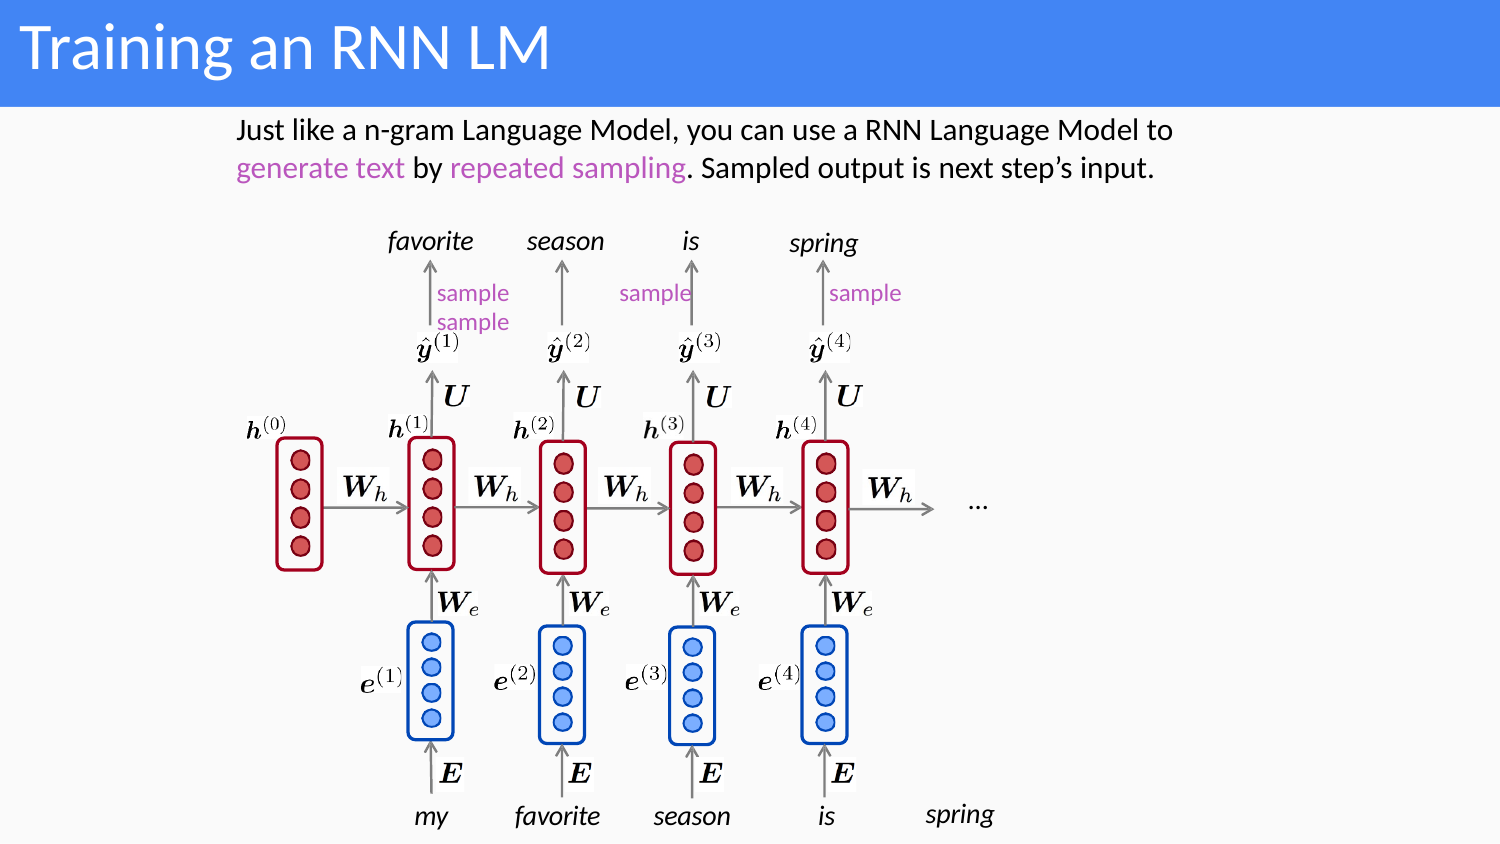

# Training an RNN LM
Just like a n-gram Language Model, you can use a RNN Language Model to
generate text by repeated sampling. Sampled output is next step’s input.
favorite	season	is
sample	sample	sample
spring
sample

…

spring
my
favorite
season
is